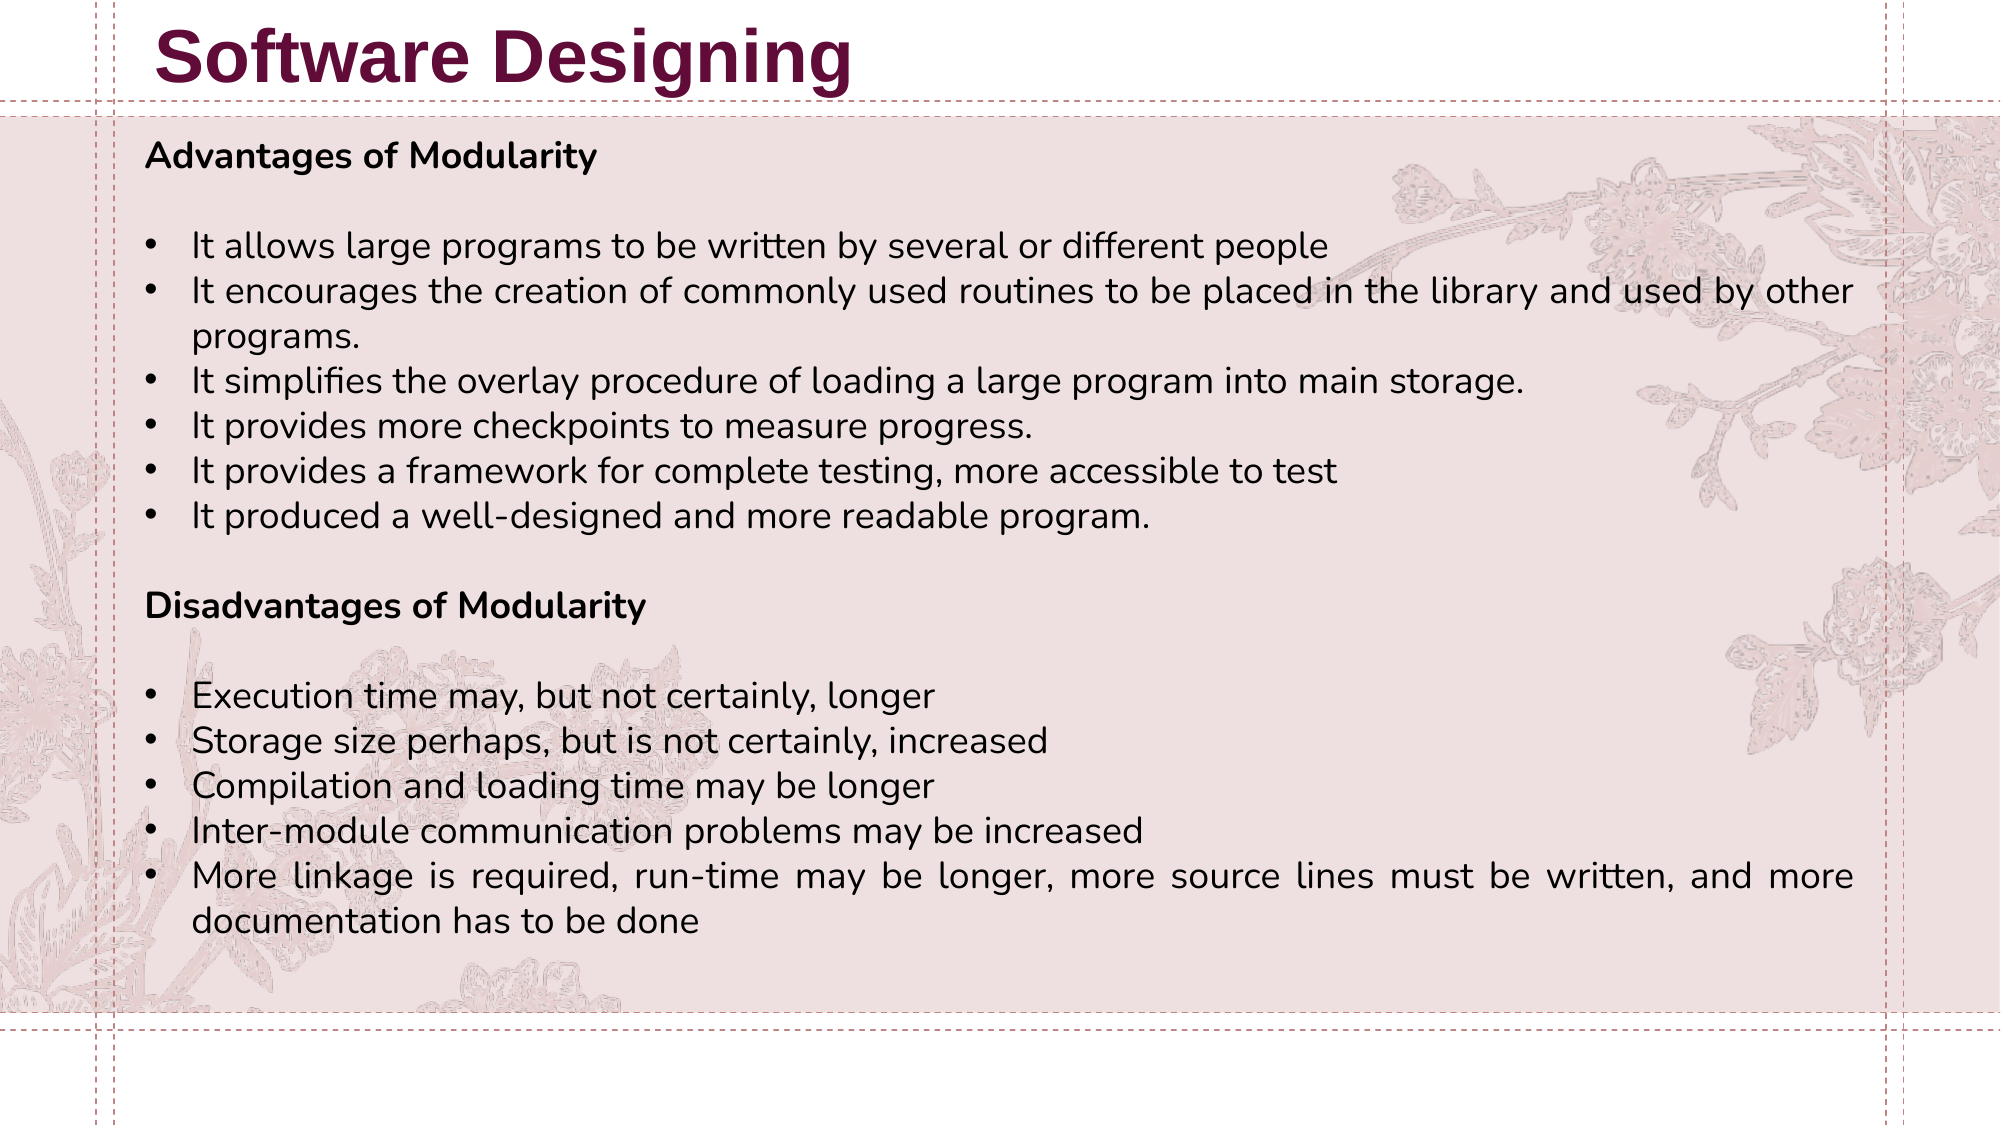

Software Designing
Advantages of Modularity

It allows large programs to be written by several or different people
It encourages the creation of commonly used routines to be placed in the library and used by other programs.
It simplifies the overlay procedure of loading a large program into main storage.
It provides more checkpoints to measure progress.
It provides a framework for complete testing, more accessible to test
It produced a well-designed and more readable program.

Disadvantages of Modularity

Execution time may, but not certainly, longer
Storage size perhaps, but is not certainly, increased
Compilation and loading time may be longer
Inter-module communication problems may be increased
More linkage is required, run-time may be longer, more source lines must be written, and more documentation has to be done